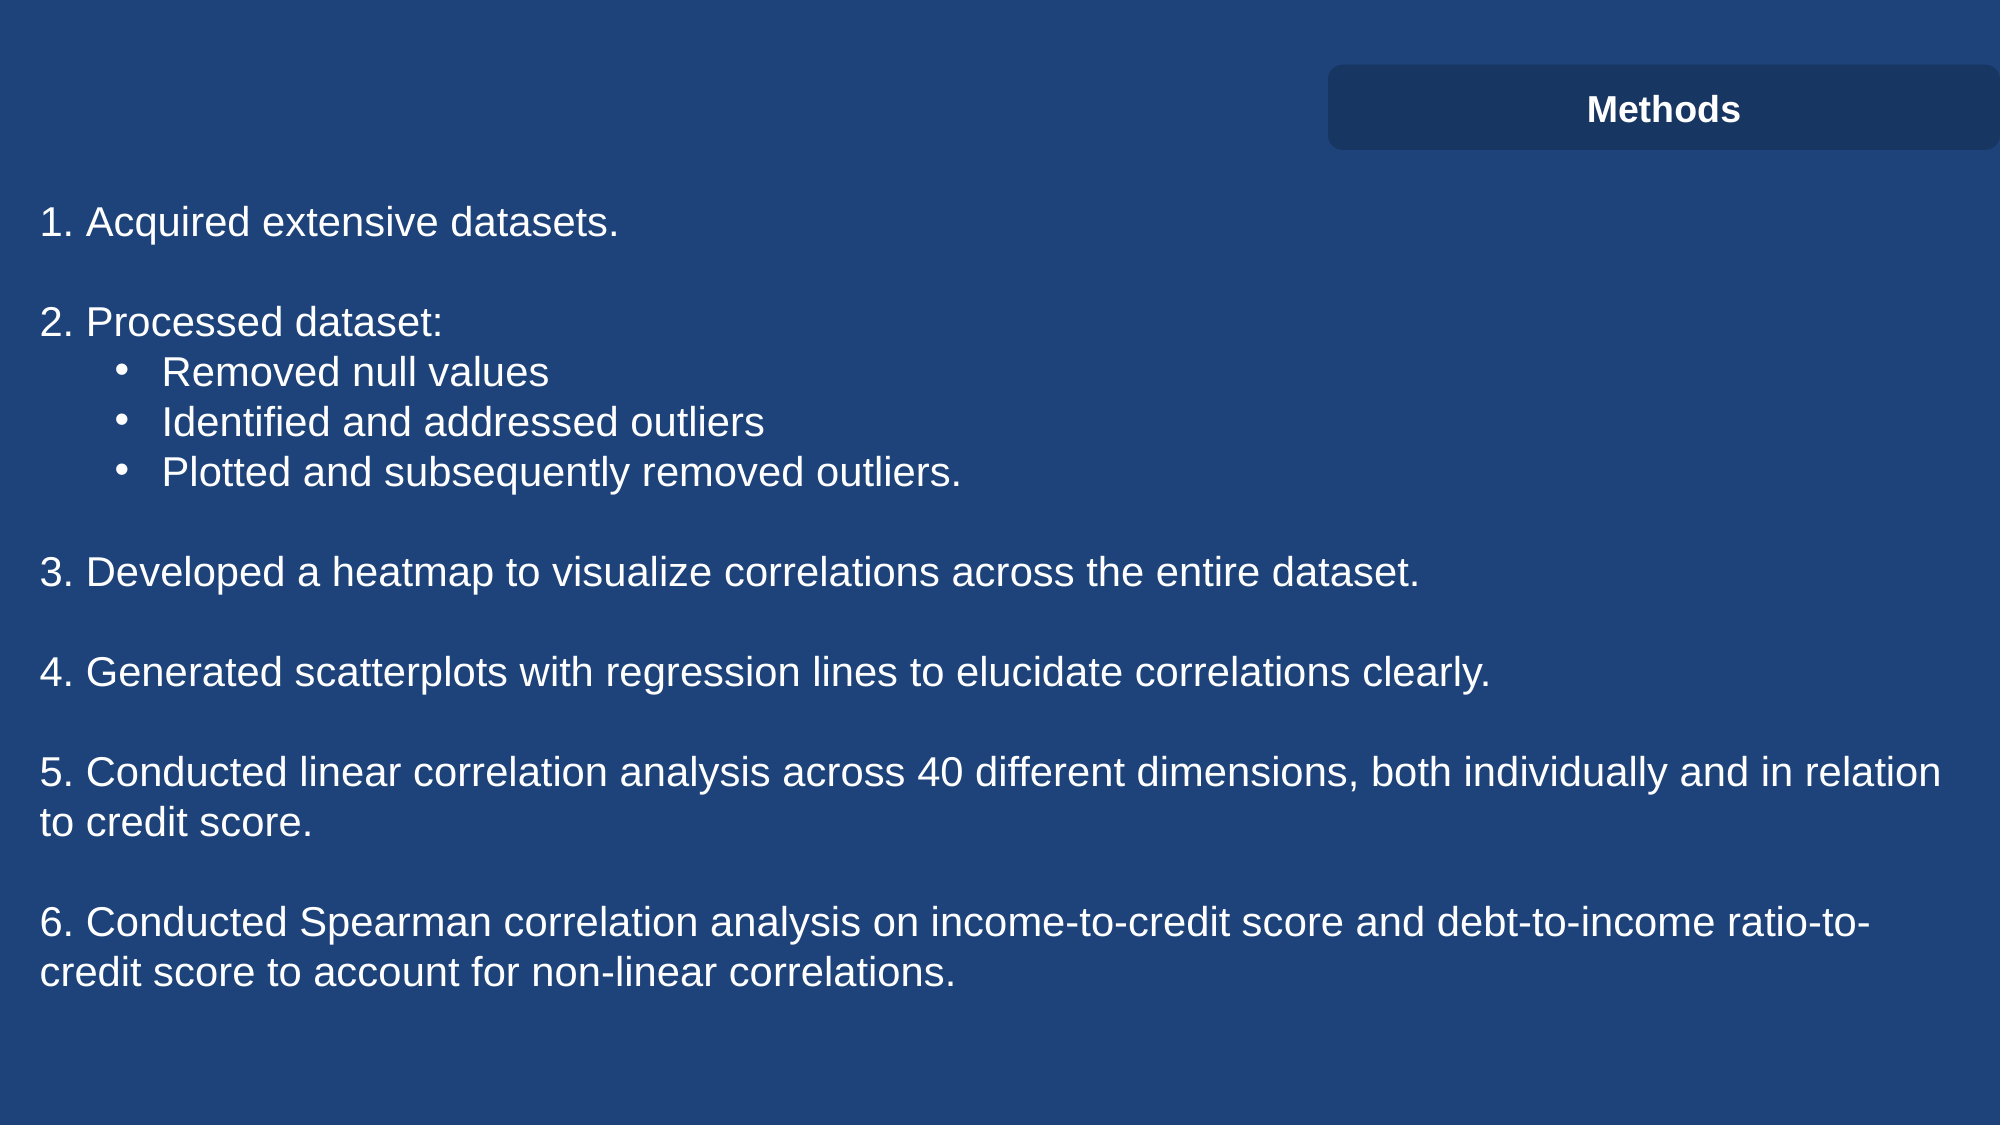

Methods
 Acquired extensive datasets.

 Processed dataset:
Removed null values
Identified and addressed outliers
Plotted and subsequently removed outliers.

 Developed a heatmap to visualize correlations across the entire dataset.

 Generated scatterplots with regression lines to elucidate correlations clearly.

 Conducted linear correlation analysis across 40 different dimensions, both individually and in relation to credit score.

 Conducted Spearman correlation analysis on income-to-credit score and debt-to-income ratio-to-credit score to account for non-linear correlations.